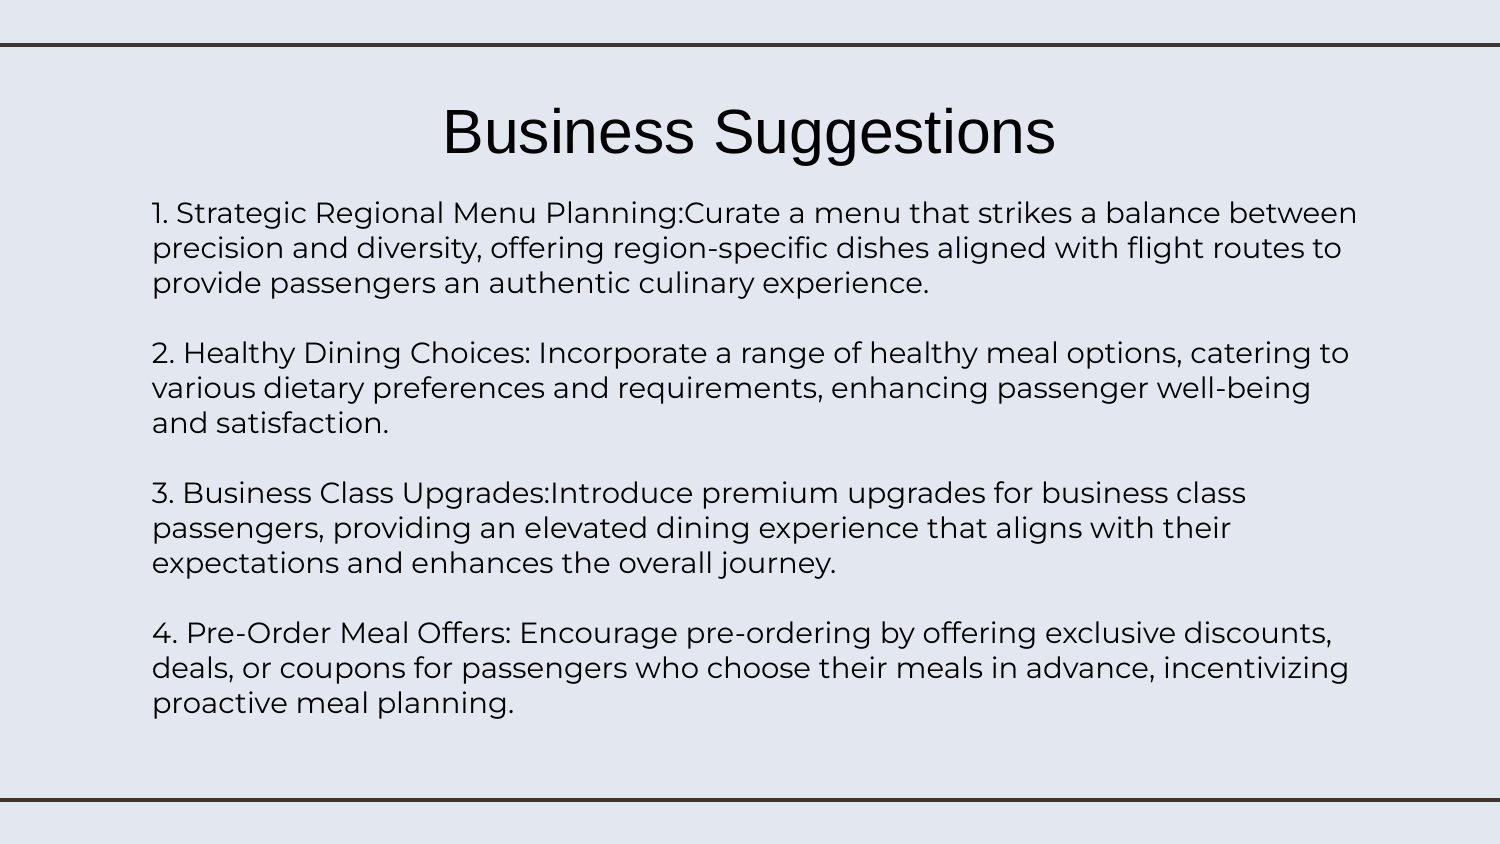

# Business Suggestions
1. Strategic Regional Menu Planning:Curate a menu that strikes a balance between precision and diversity, offering region-specific dishes aligned with flight routes to provide passengers an authentic culinary experience.

2. Healthy Dining Choices: Incorporate a range of healthy meal options, catering to various dietary preferences and requirements, enhancing passenger well-being and satisfaction.

3. Business Class Upgrades:Introduce premium upgrades for business class passengers, providing an elevated dining experience that aligns with their expectations and enhances the overall journey.

4. Pre-Order Meal Offers: Encourage pre-ordering by offering exclusive discounts, deals, or coupons for passengers who choose their meals in advance, incentivizing proactive meal planning.